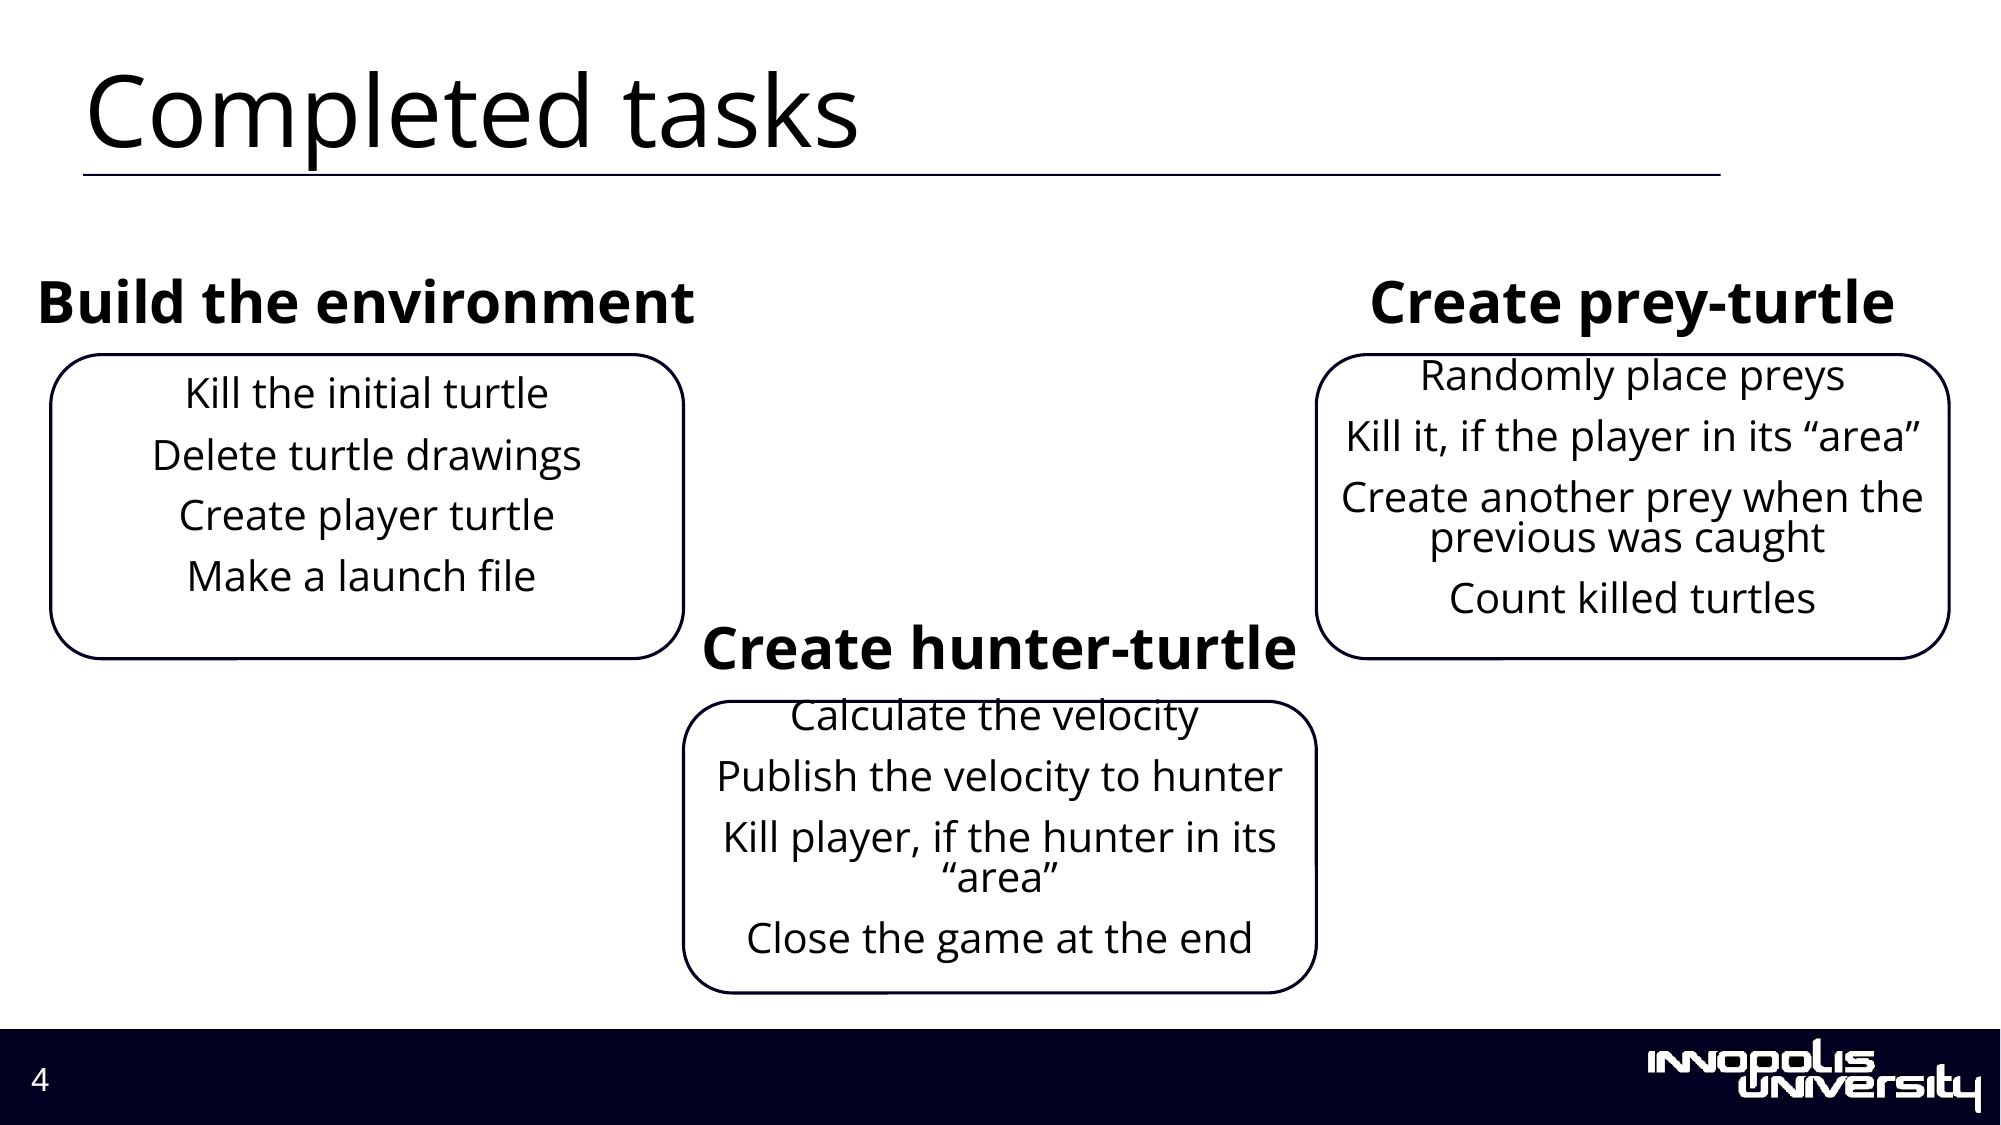

Completed tasks

Randomly place preys
Kill the prey, if the player in its “area”
Create another prey when the previous was caught
Count the turtles killed by the player
Count the game time

Calculate the velocity
Publish the velocity to hunter
Kill player, if the hunter in its “area”
Close the game when the player was killed
Build the environment
Create prey-turtle
Randomly place preys
Kill it, if the player in its “area”
Create another prey when the previous was caught
Count killed turtles

Kill the initial turtle
Delete turtle drawings
Create player turtle
Make a launch file
Create hunter-turtle
Calculate the velocity
Publish the velocity to hunter
Kill player, if the hunter in its “area”
Close the game at the end

4